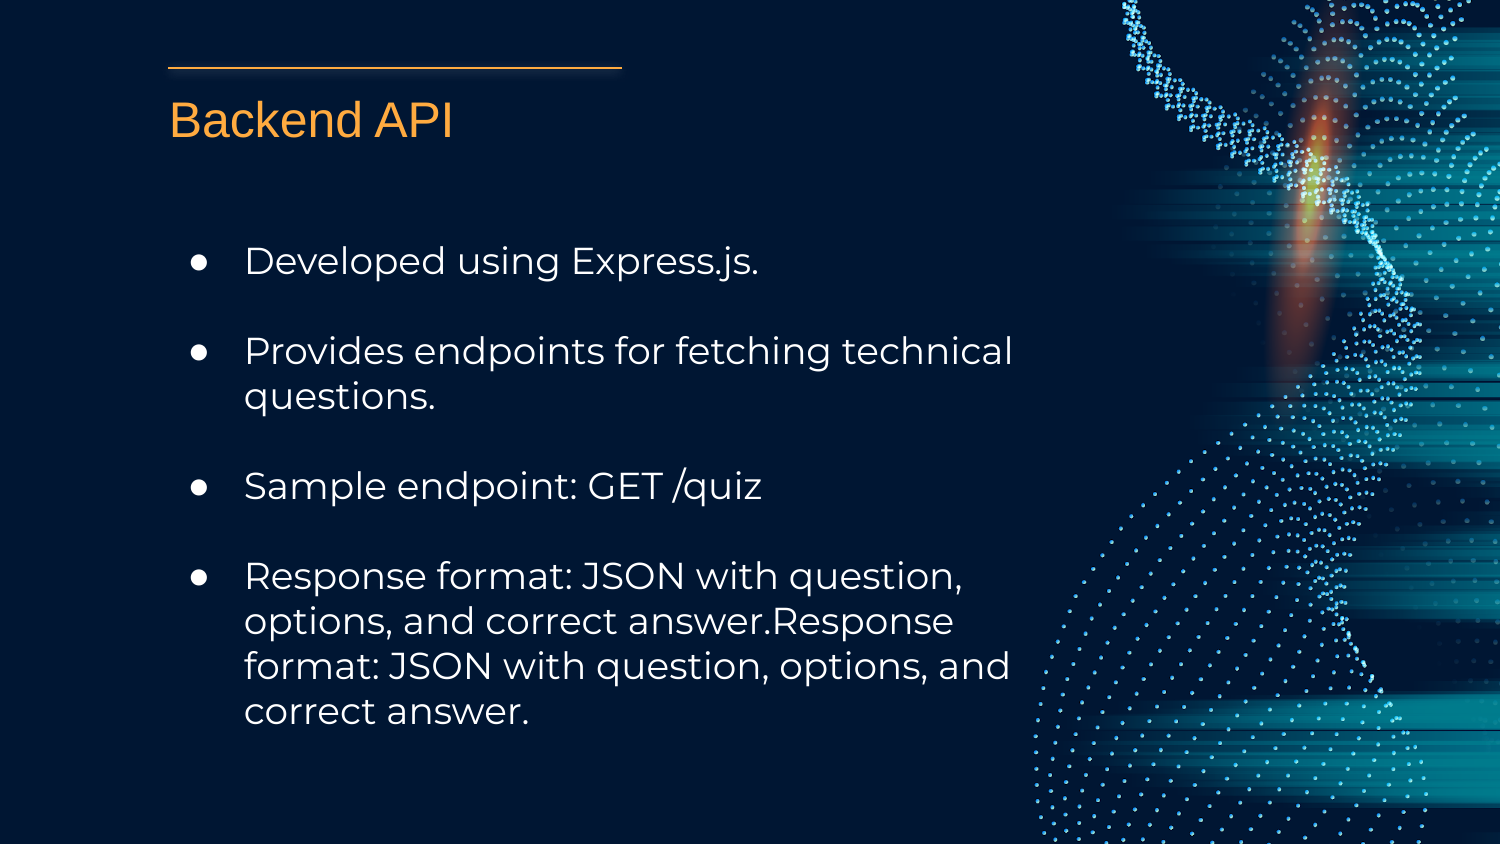

# Backend API
Developed using Express.js.

Provides endpoints for fetching technical questions.

Sample endpoint: GET /quiz

Response format: JSON with question, options, and correct answer.Response format: JSON with question, options, and correct answer.